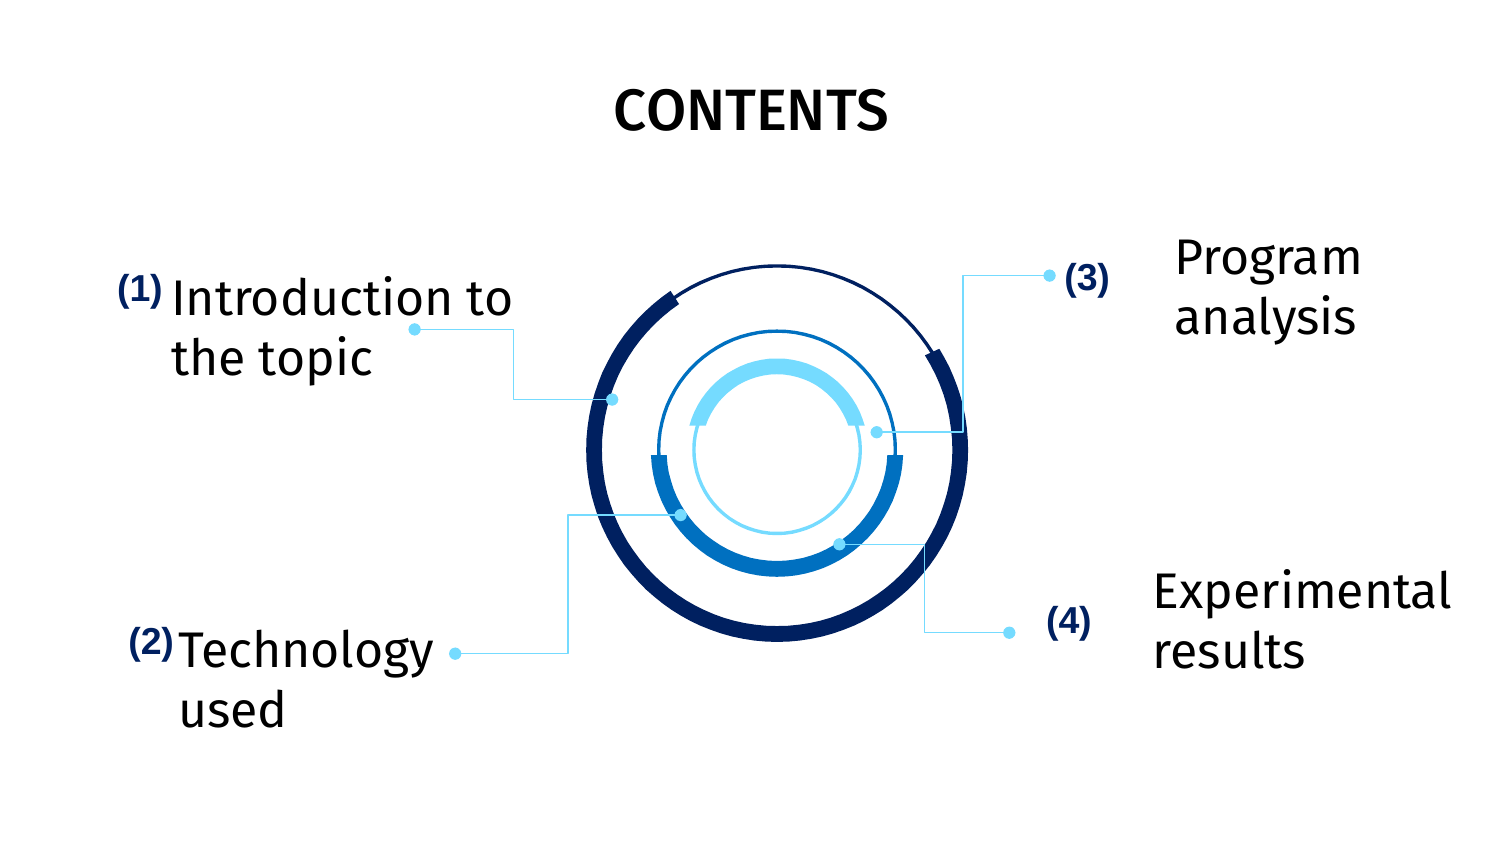

CONTENTS
Program analysis
(3)
(1)
Introduction to the topic

Experimental results
(4)
(2)
Technology used